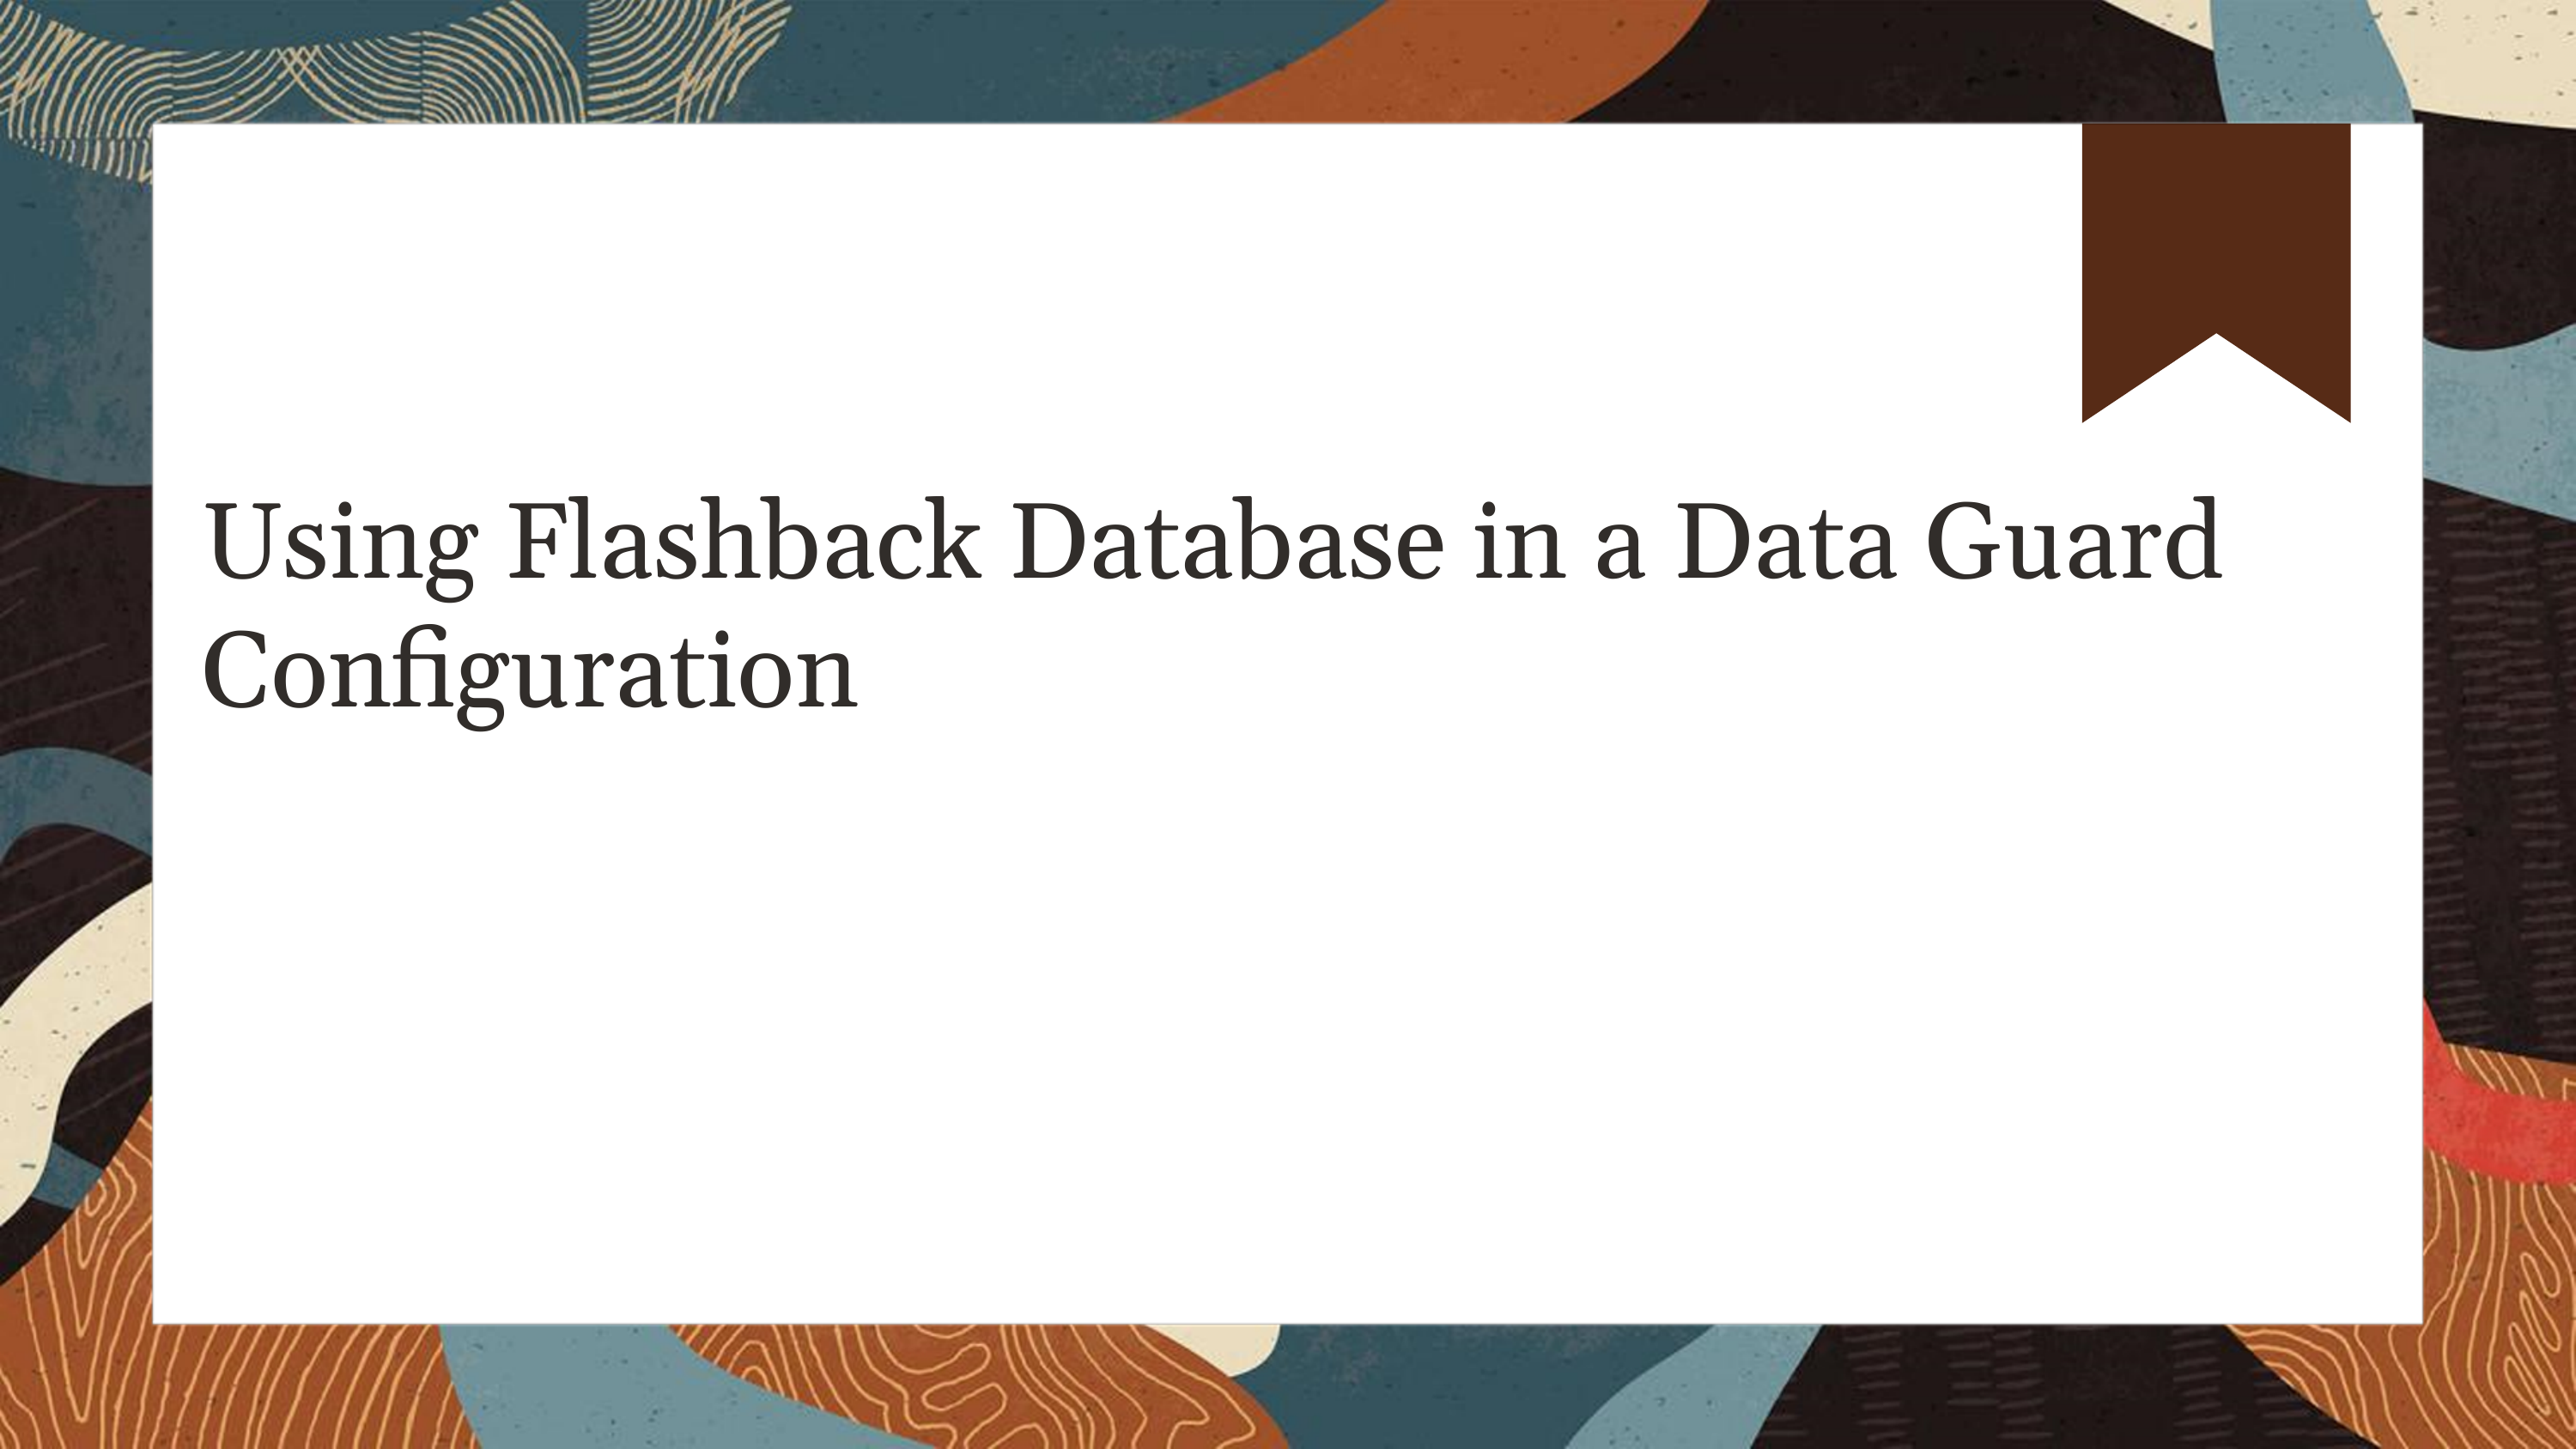

# Using Flashback Database in a Data Guard Configuration